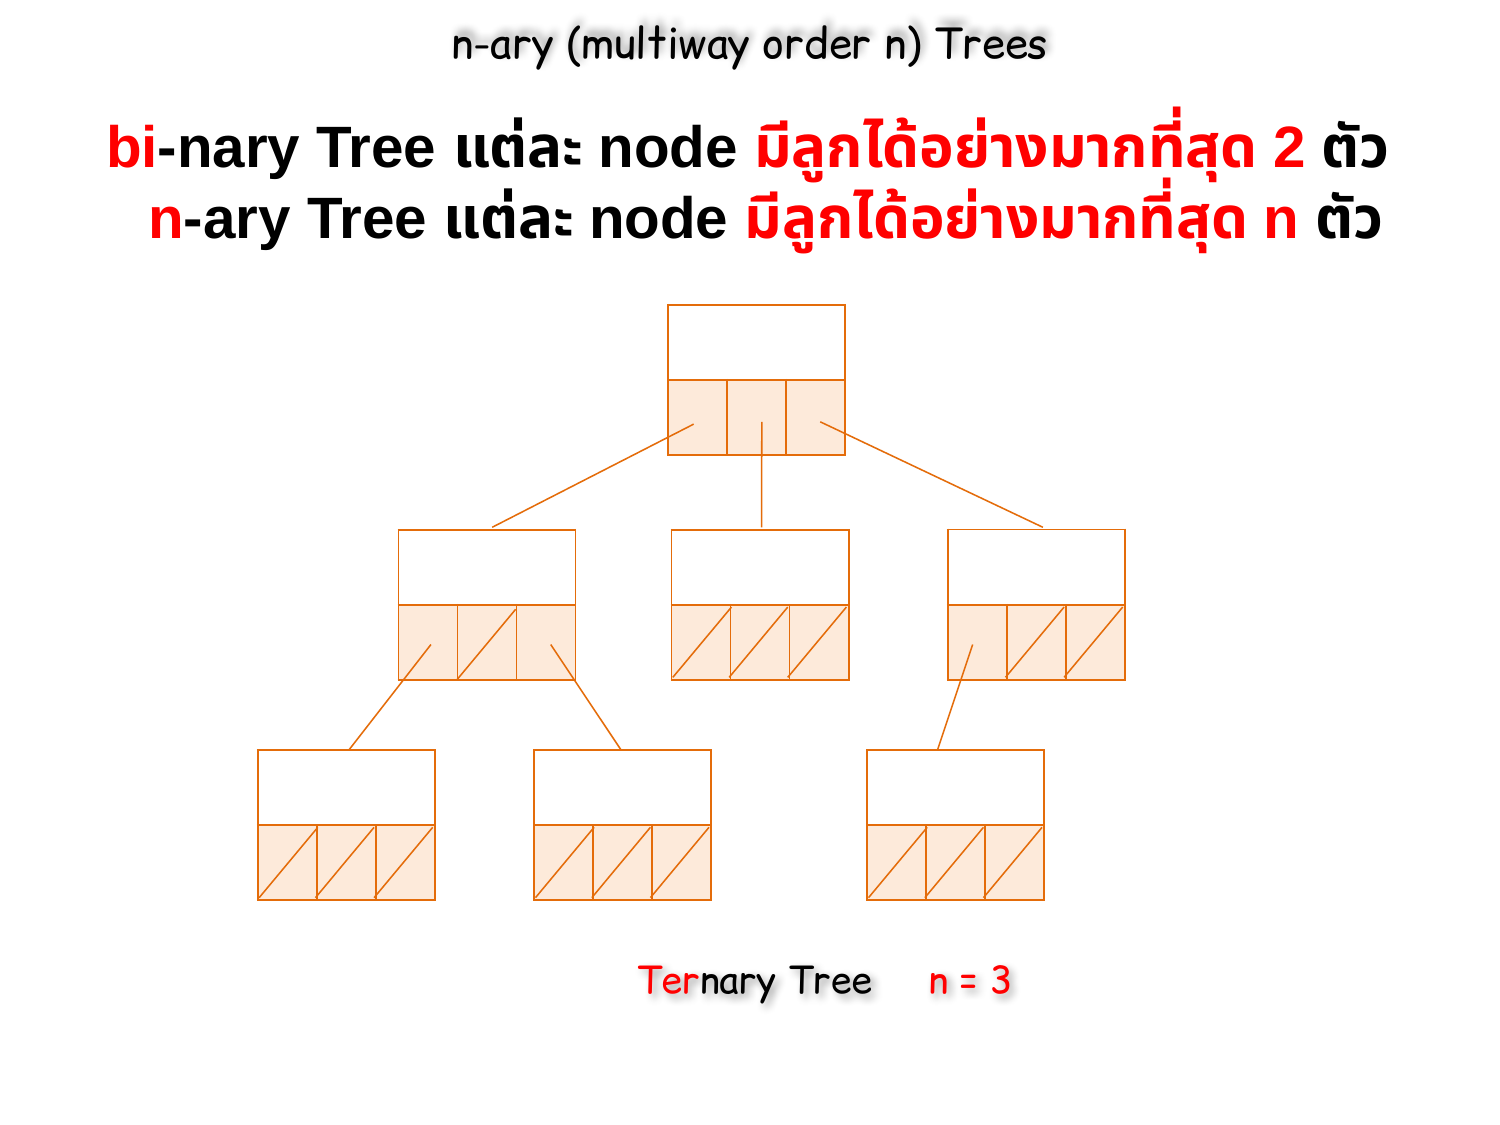

# n-ary (multiway order n) Trees
bi-nary Tree แต่ละ node มีลูกได้อย่างมากที่สุด 2 ตัว
n-ary Tree แต่ละ node มีลูกได้อย่างมากที่สุด n ตัว
|  |  |  |
| --- | --- | --- |
|  |  |  |
|  |  |  |
| --- | --- | --- |
|  |  |  |
|  |  |  |
| --- | --- | --- |
|  |  |  |
|  |  |  |
| --- | --- | --- |
|  |  |  |
|  |  |  |
| --- | --- | --- |
|  |  |  |
|  |  |  |
| --- | --- | --- |
|  |  |  |
|  |  |  |
| --- | --- | --- |
|  |  |  |
Ternary Tree     n = 3